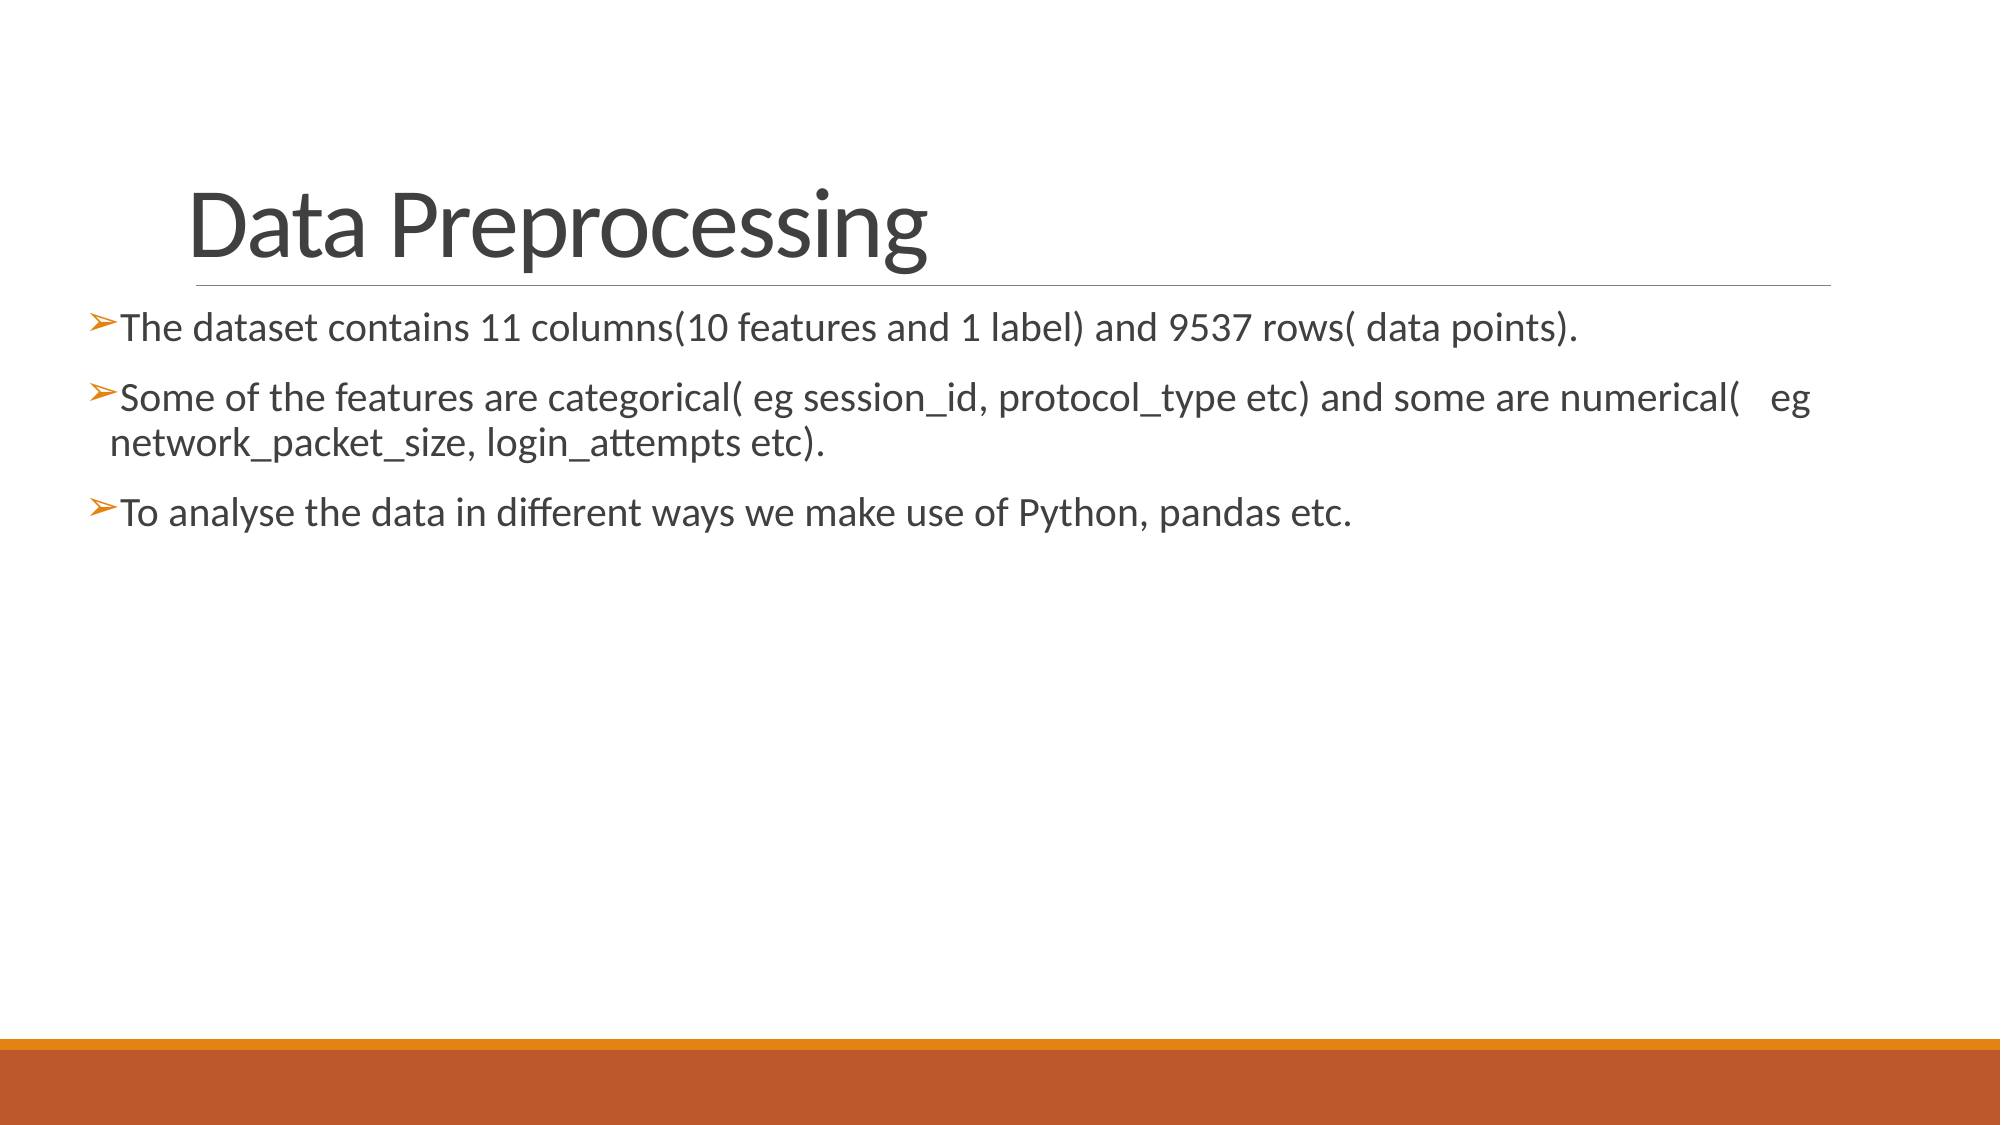

# Data Preprocessing
The dataset contains 11 columns(10 features and 1 label) and 9537 rows( data points).
Some of the features are categorical( eg session_id, protocol_type etc) and some are numerical(   eg  network_packet_size, login_attempts etc).
To analyse the data in different ways we make use of Python, pandas etc.